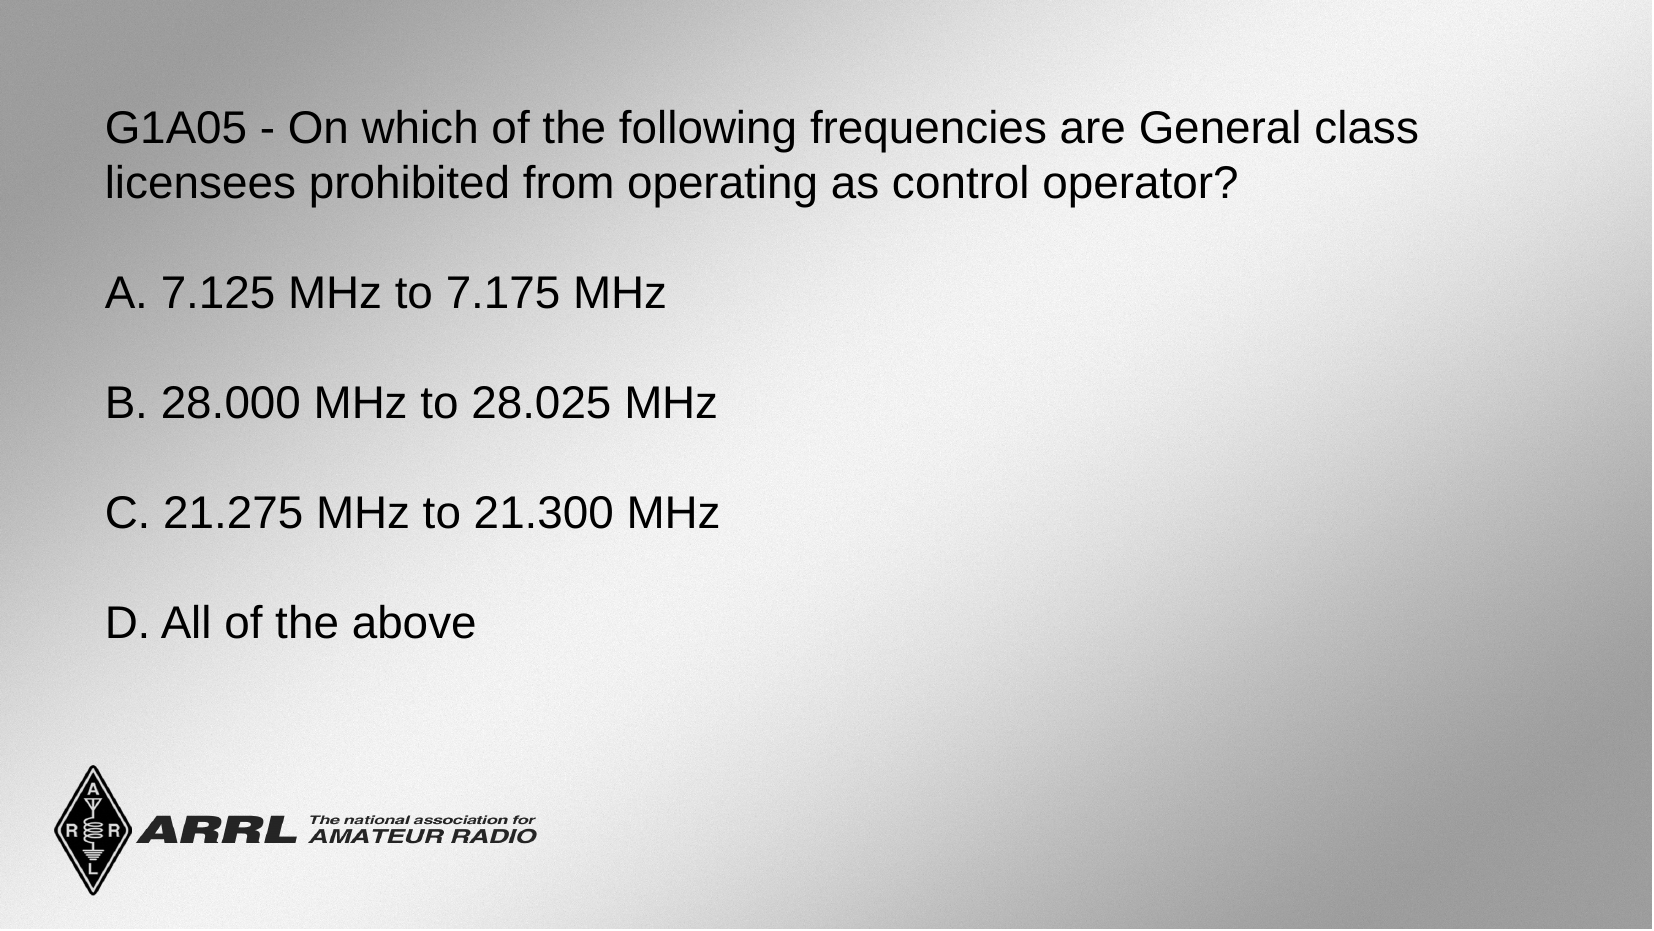

G1A05 - On which of the following frequencies are General class licensees prohibited from operating as control operator?

A. 7.125 MHz to 7.175 MHz

B. 28.000 MHz to 28.025 MHz

C. 21.275 MHz to 21.300 MHz

D. All of the above